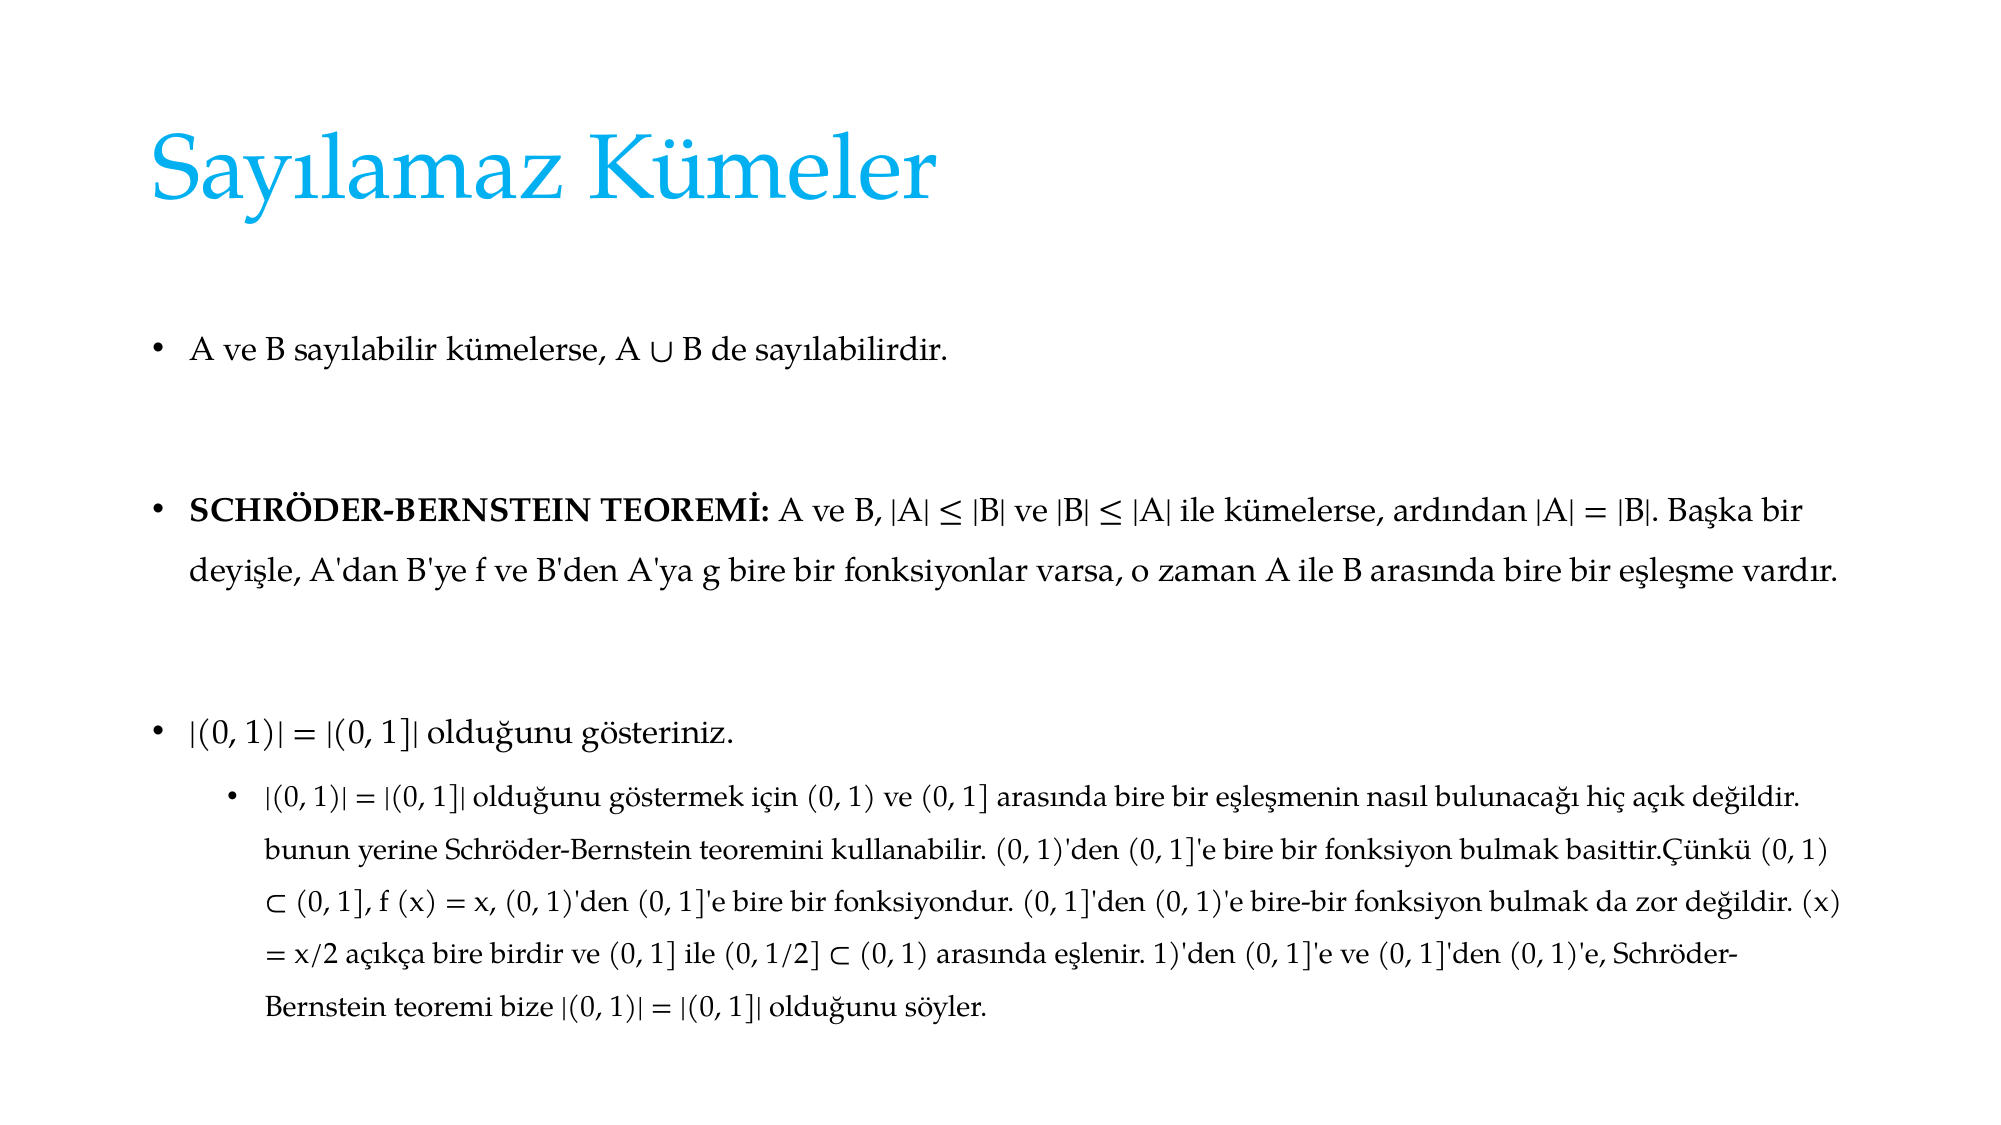

# Sayılamaz Kümeler
A ve B sayılabilir kümelerse, A ∪ B de sayılabilirdir.

SCHRÖDER-BERNSTEIN TEOREMİ: A ve B, |A| ≤ |B| ve |B| ≤ |A| ile kümelerse, ardından |A| = |B|. Başka bir deyişle, A'dan B'ye f ve B'den A'ya g bire bir fonksiyonlar varsa, o zaman A ile B arasında bire bir eşleşme vardır.

|(0, 1)| = |(0, 1]| olduğunu gösteriniz.
|(0, 1)| = |(0, 1]| olduğunu göstermek için (0, 1) ve (0, 1] arasında bire bir eşleşmenin nasıl bulunacağı hiç açık değildir. bunun yerine Schröder-Bernstein teoremini kullanabilir. (0, 1)'den (0, 1]'e bire bir fonksiyon bulmak basittir.Çünkü (0, 1) ⊂ (0, 1], f (x) = x, (0, 1)'den (0, 1]'e bire bir fonksiyondur. (0, 1]'den (0, 1)'e bire-bir fonksiyon bulmak da zor değildir. (x) = x/2 açıkça bire birdir ve (0, 1] ile (0, 1/2] ⊂ (0, 1) arasında eşlenir. 1)'den (0, 1]'e ve (0, 1]'den (0, 1)'e, Schröder-Bernstein teoremi bize |(0, 1)| = |(0, 1]| olduğunu söyler.